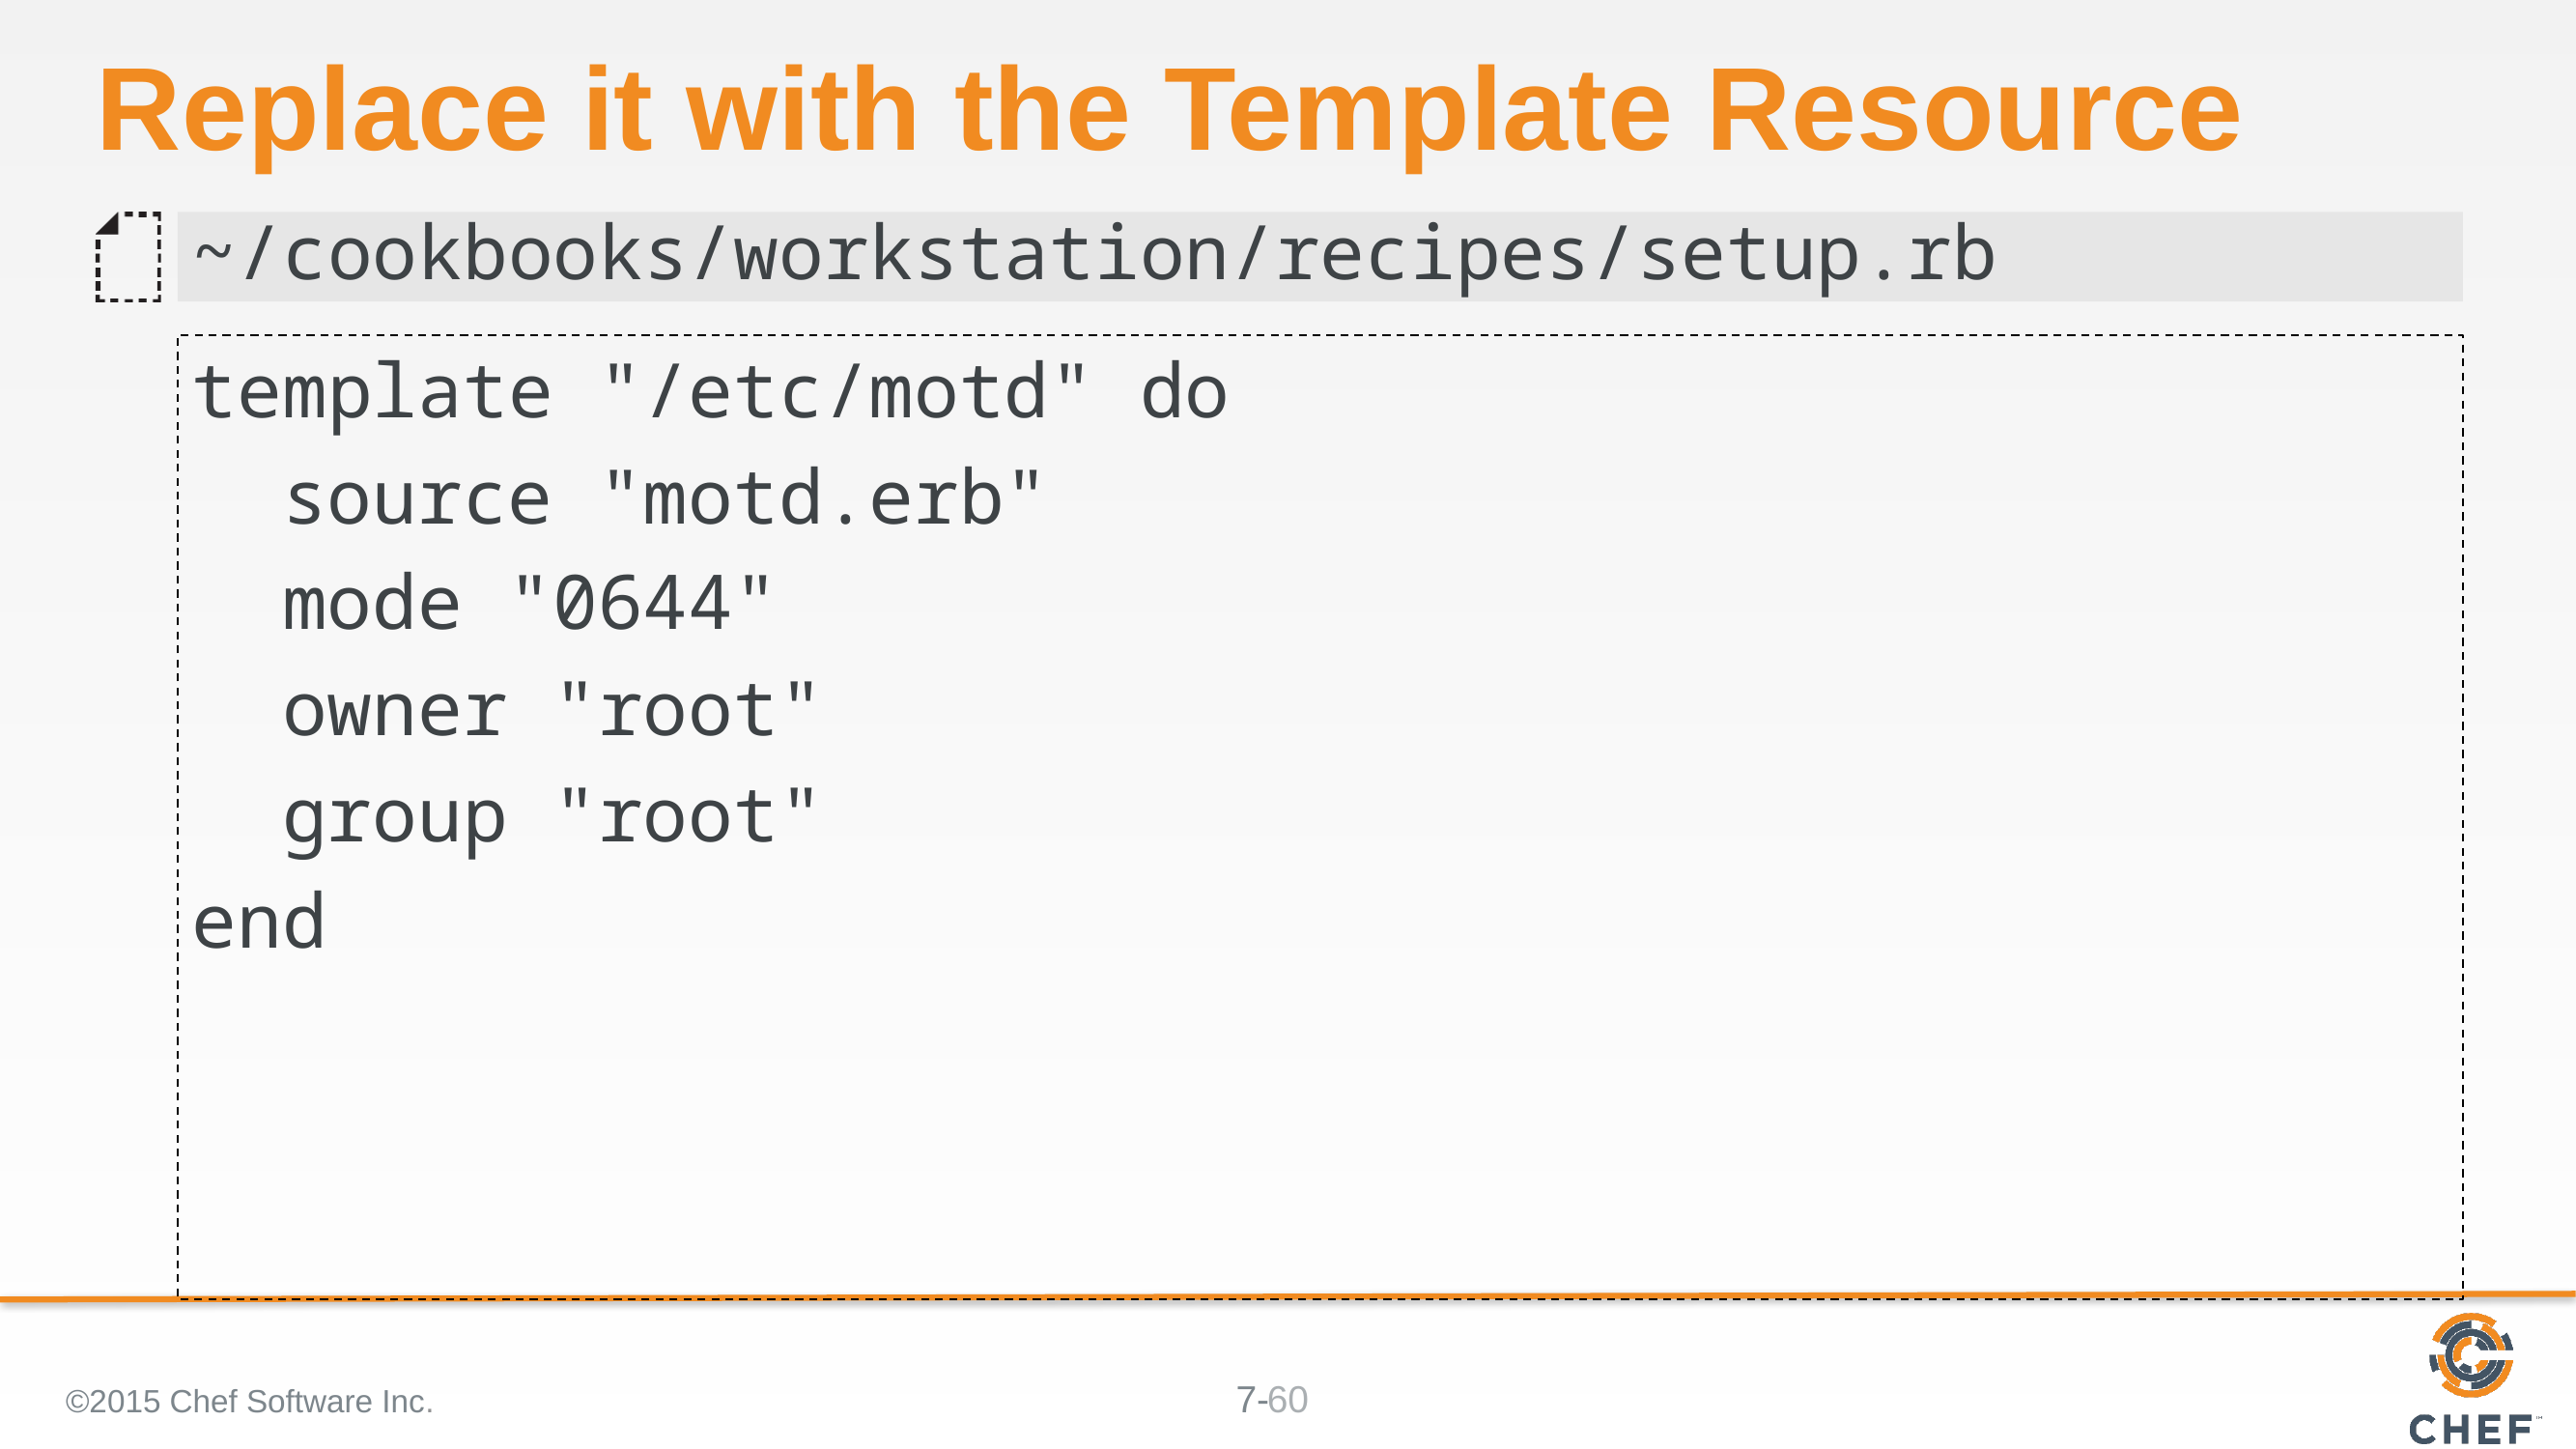

# Replace it with the Template Resource
~/cookbooks/workstation/recipes/setup.rb
template "/etc/motd" do
  source "motd.erb"
  mode "0644"
  owner "root"
  group "root"
end

©2015 Chef Software Inc.
60